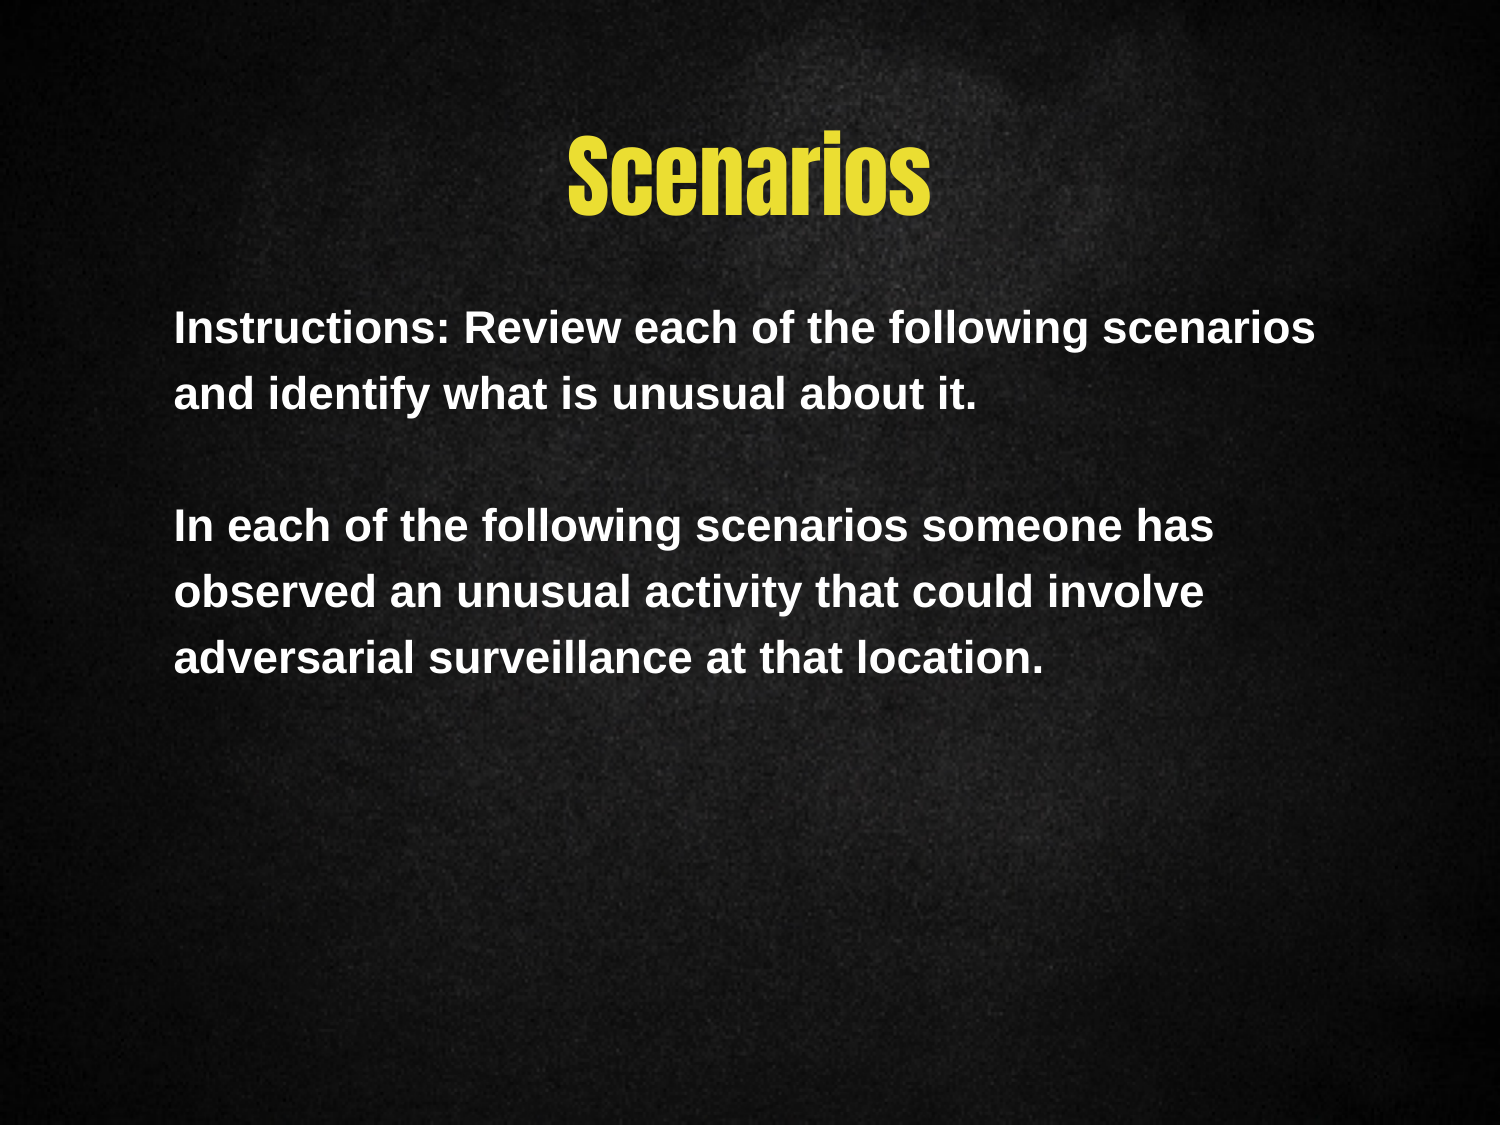

# Scenarios

Instructions: Review each of the following scenarios and identify what is unusual about it.

In each of the following scenarios someone has observed an unusual activity that could involve adversarial surveillance at that location.